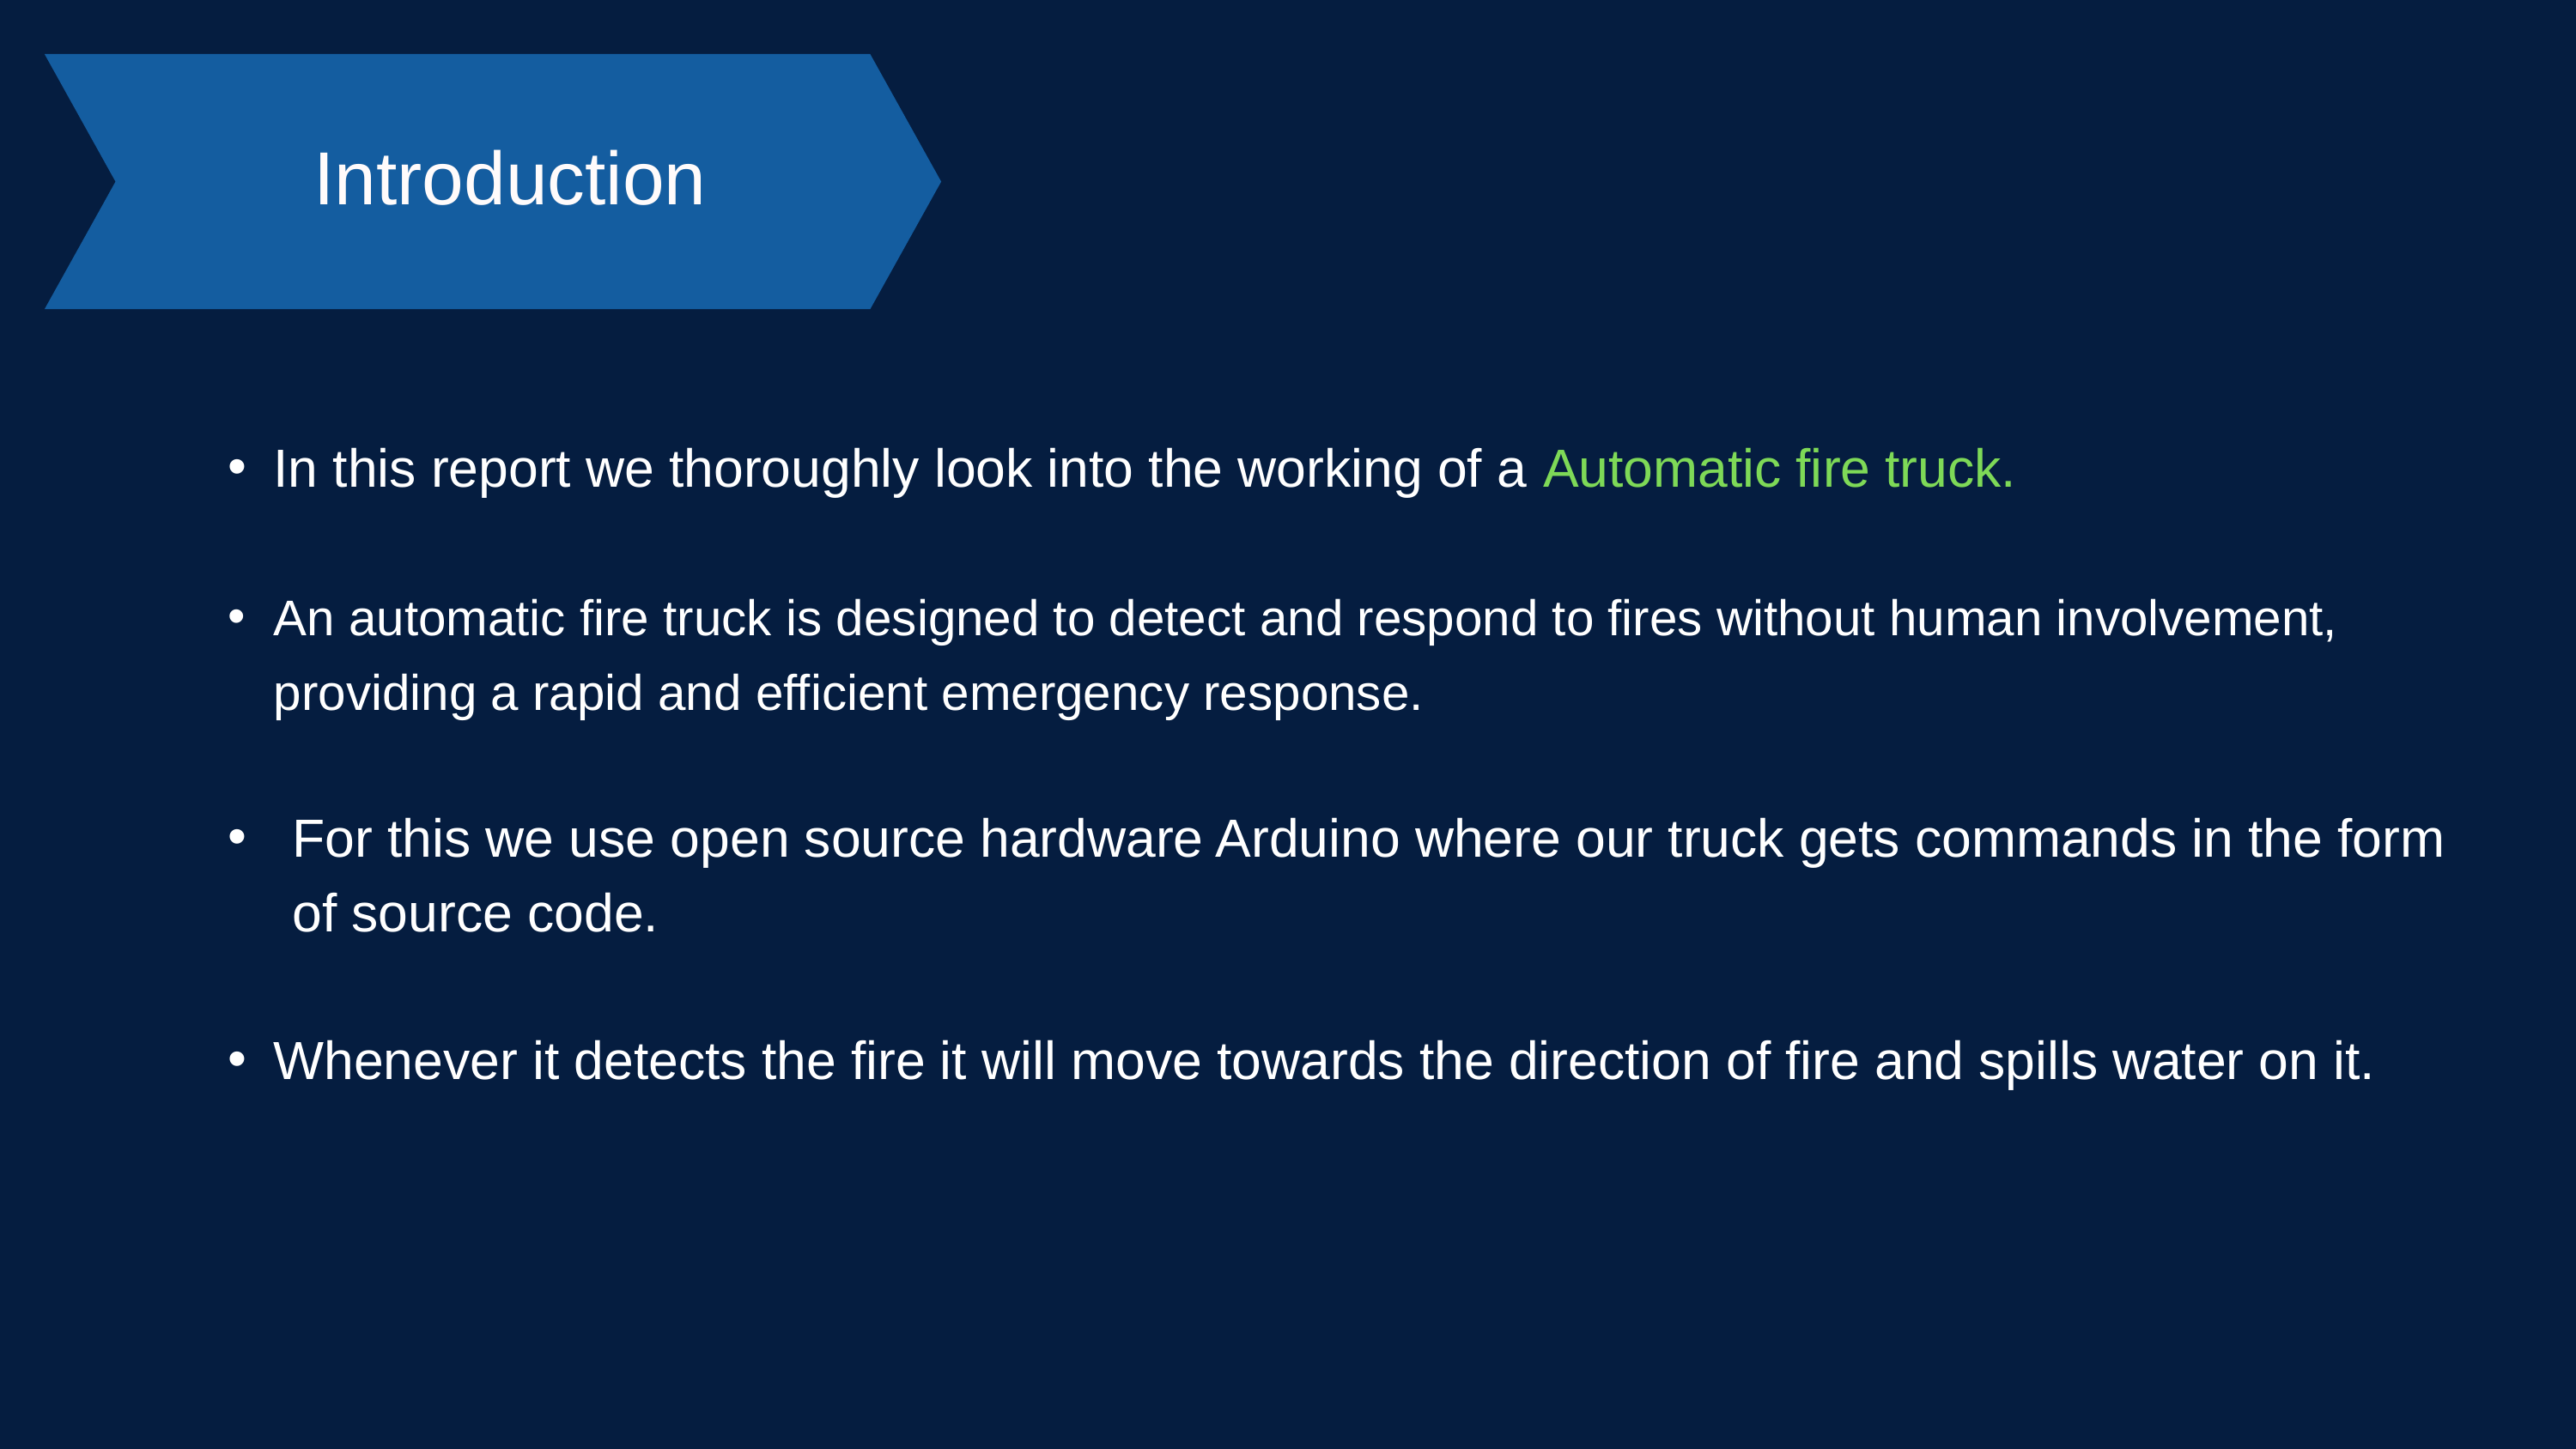

Introduction
In this report we thoroughly look into the working of a Automatic fire truck.

An automatic fire truck is designed to detect and respond to fires without human involvement, providing a rapid and efficient emergency response.

For this we use open source hardware Arduino where our truck gets commands in the form of source code.

Whenever it detects the fire it will move towards the direction of fire and spills water on it.